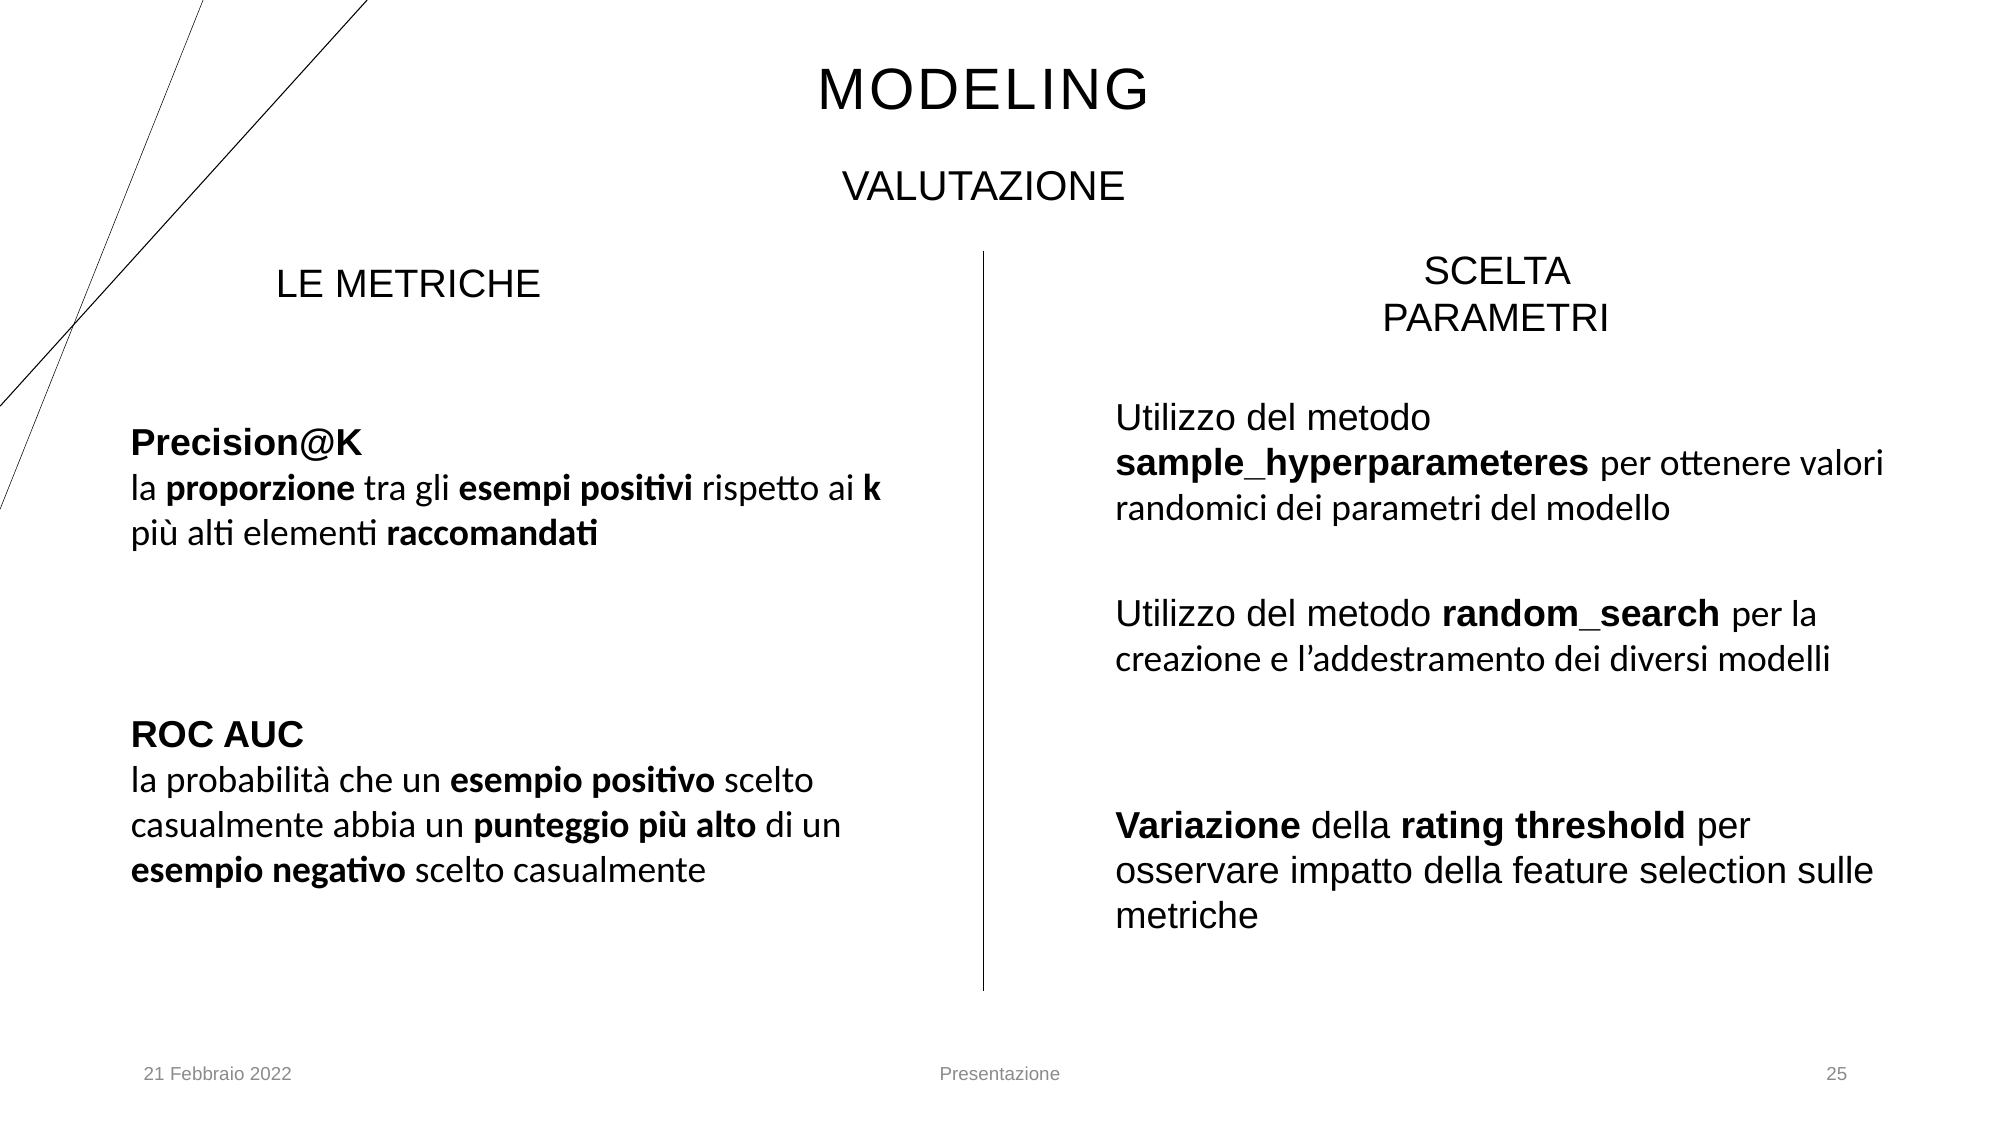

# MODELING
VALUTAZIONE
SCELTA PARAMETRI
LE METRICHE
Utilizzo del metodo sample_hyperparameteres per ottenere valori randomici dei parametri del modello
Precision@K
la proporzione tra gli esempi positivi rispetto ai k più alti elementi raccomandati

Utilizzo del metodo random_search per la creazione e l’addestramento dei diversi modelli
ROC AUC
la probabilità che un esempio positivo scelto casualmente abbia un punteggio più alto di un esempio negativo scelto casualmente
Variazione della rating threshold per osservare impatto della feature selection sulle metriche
21 Febbraio 2022
Presentazione
25